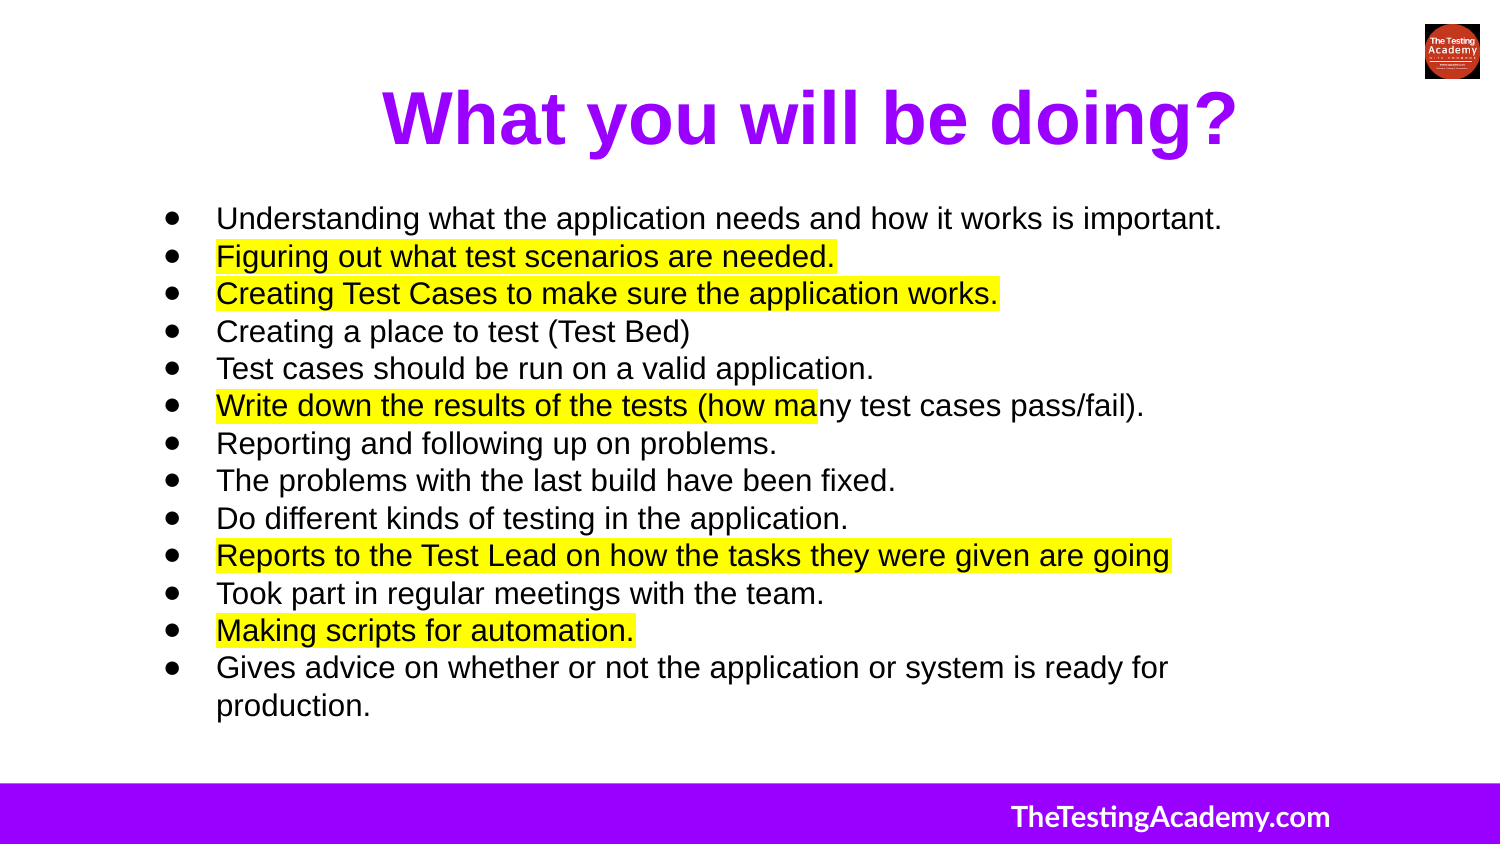

# What you will be doing?
Understanding what the application needs and how it works is important.
Figuring out what test scenarios are needed.
Creating Test Cases to make sure the application works.
Creating a place to test (Test Bed)
Test cases should be run on a valid application.
Write down the results of the tests (how many test cases pass/fail).
Reporting and following up on problems.
The problems with the last build have been fixed.
Do different kinds of testing in the application.
Reports to the Test Lead on how the tasks they were given are going
Took part in regular meetings with the team.
Making scripts for automation.
Gives advice on whether or not the application or system is ready for
production.